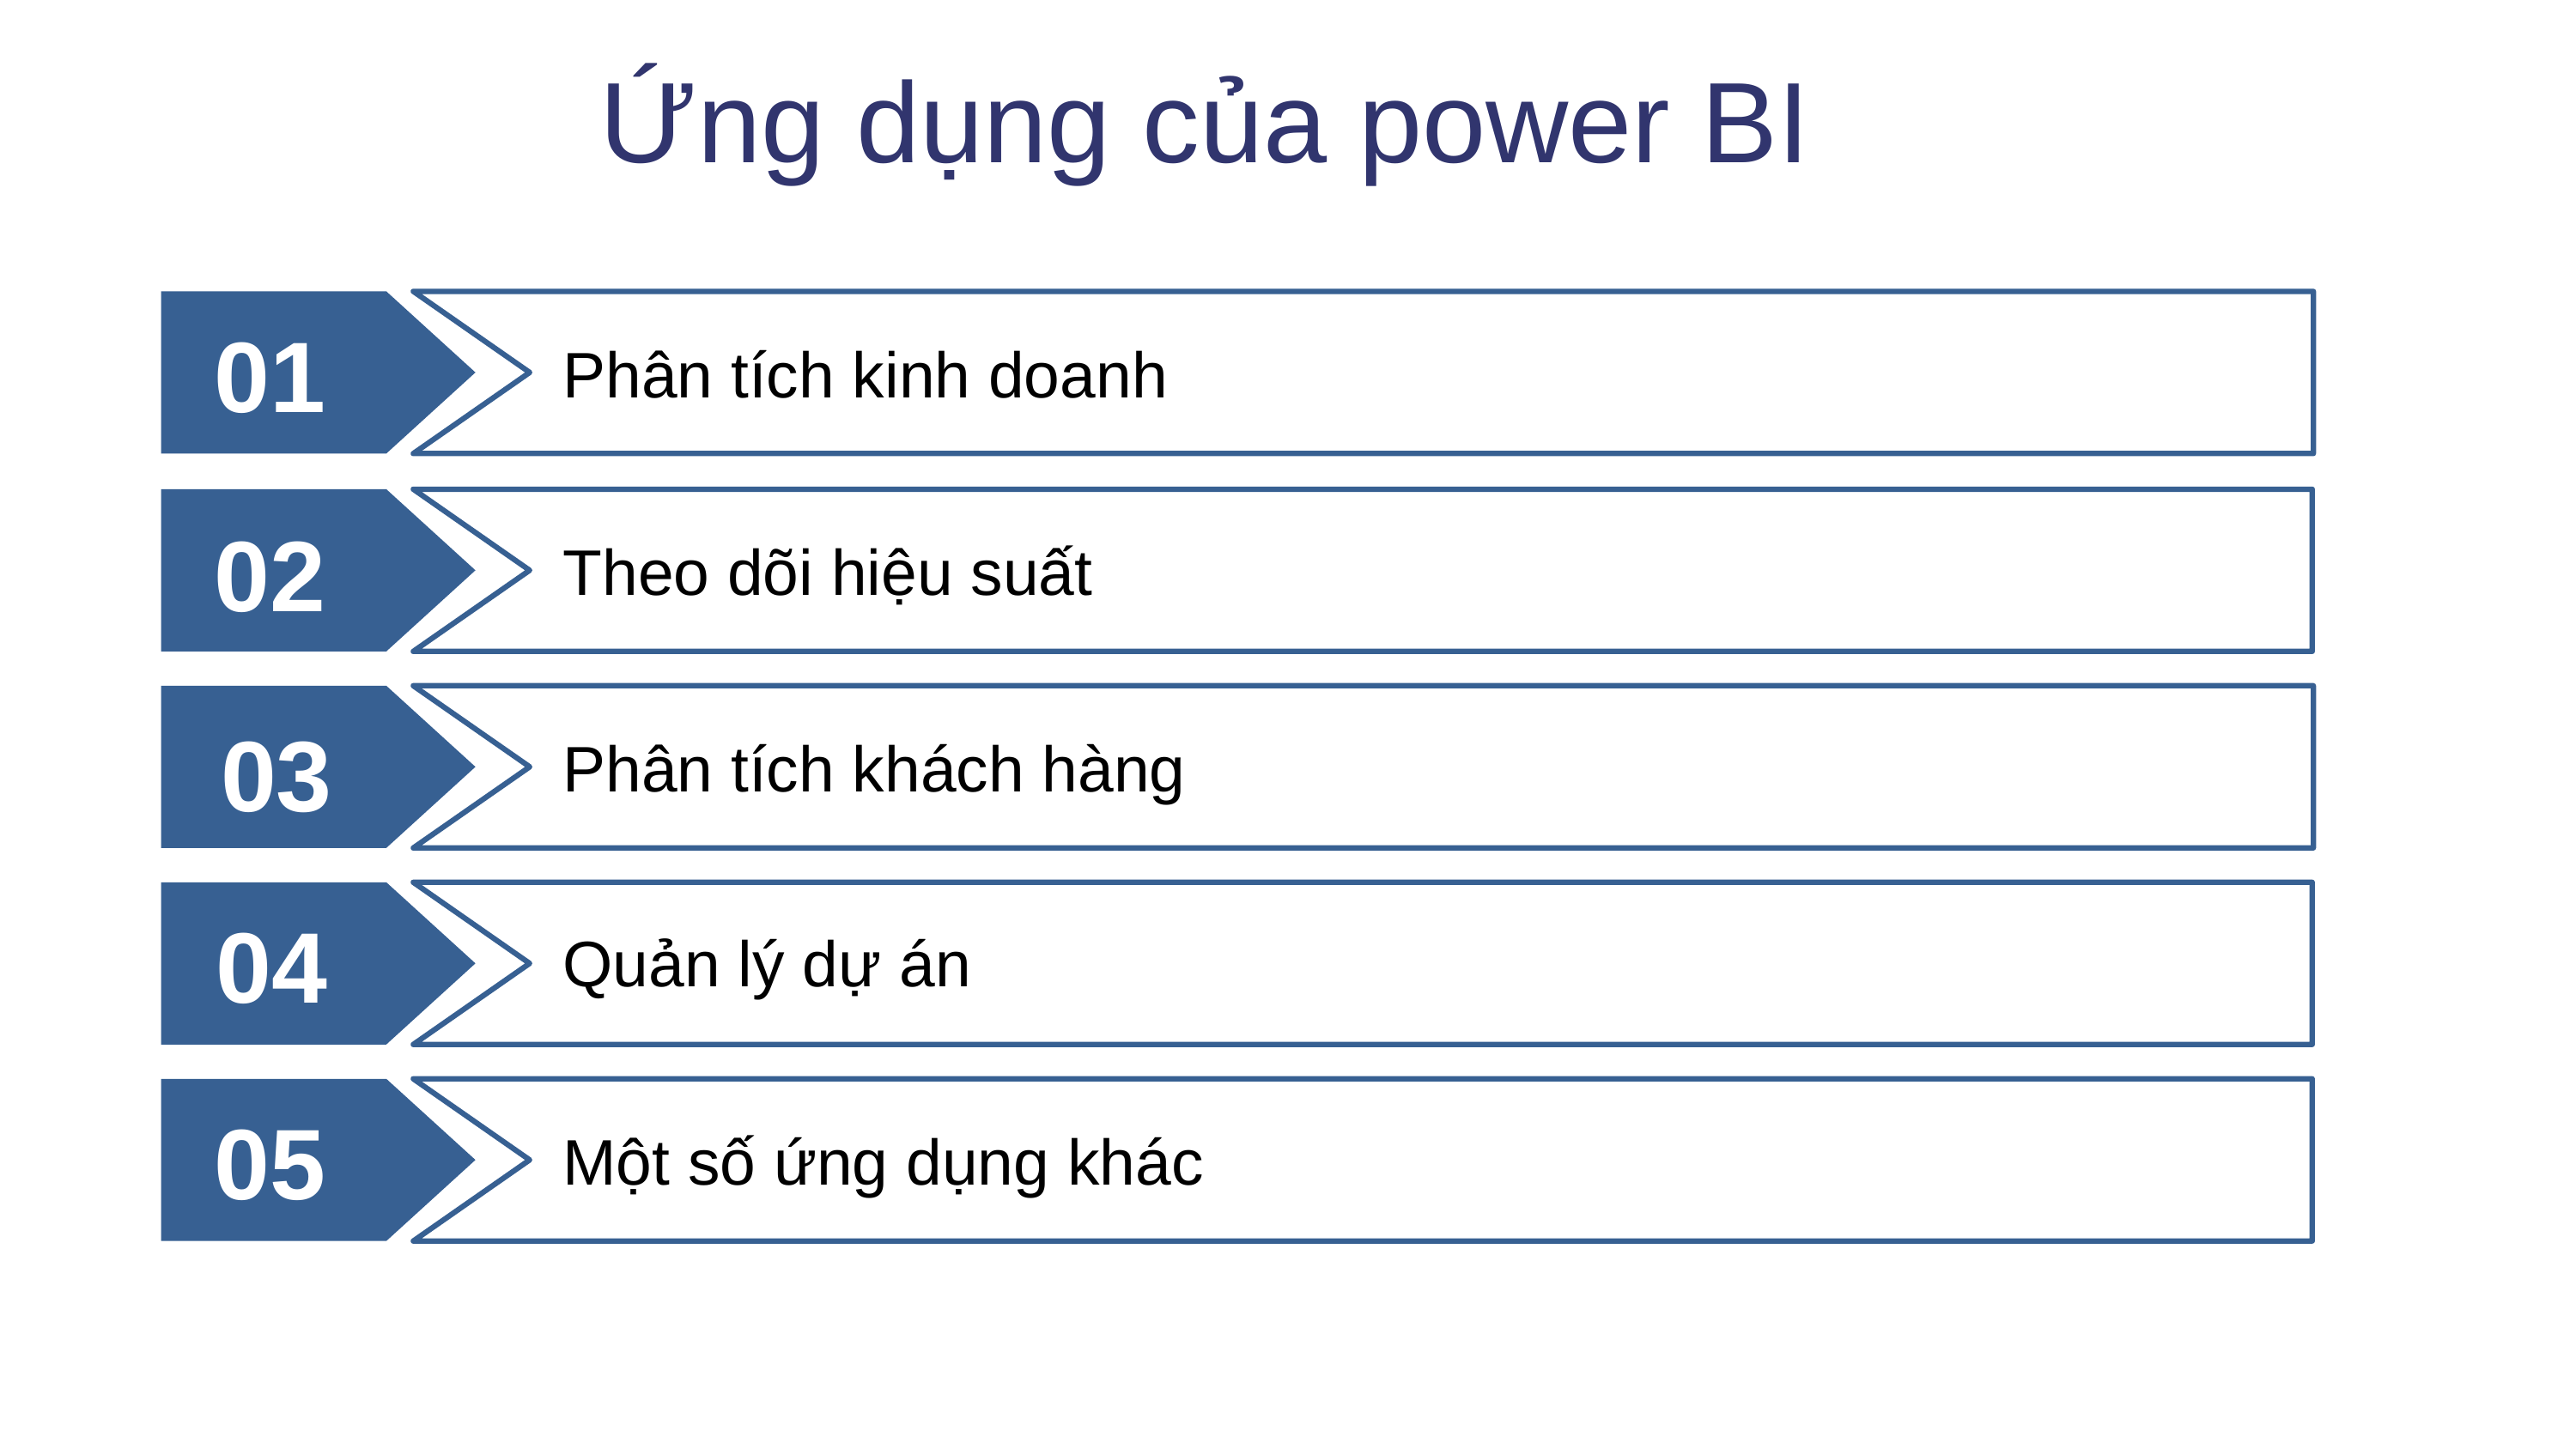

Ứng dụng của power BI

01
Phân tích kinh doanh

02
Theo dõi hiệu suất

03
Phân tích khách hàng

04
Quản lý dự án

05
Một số ứng dụng khác